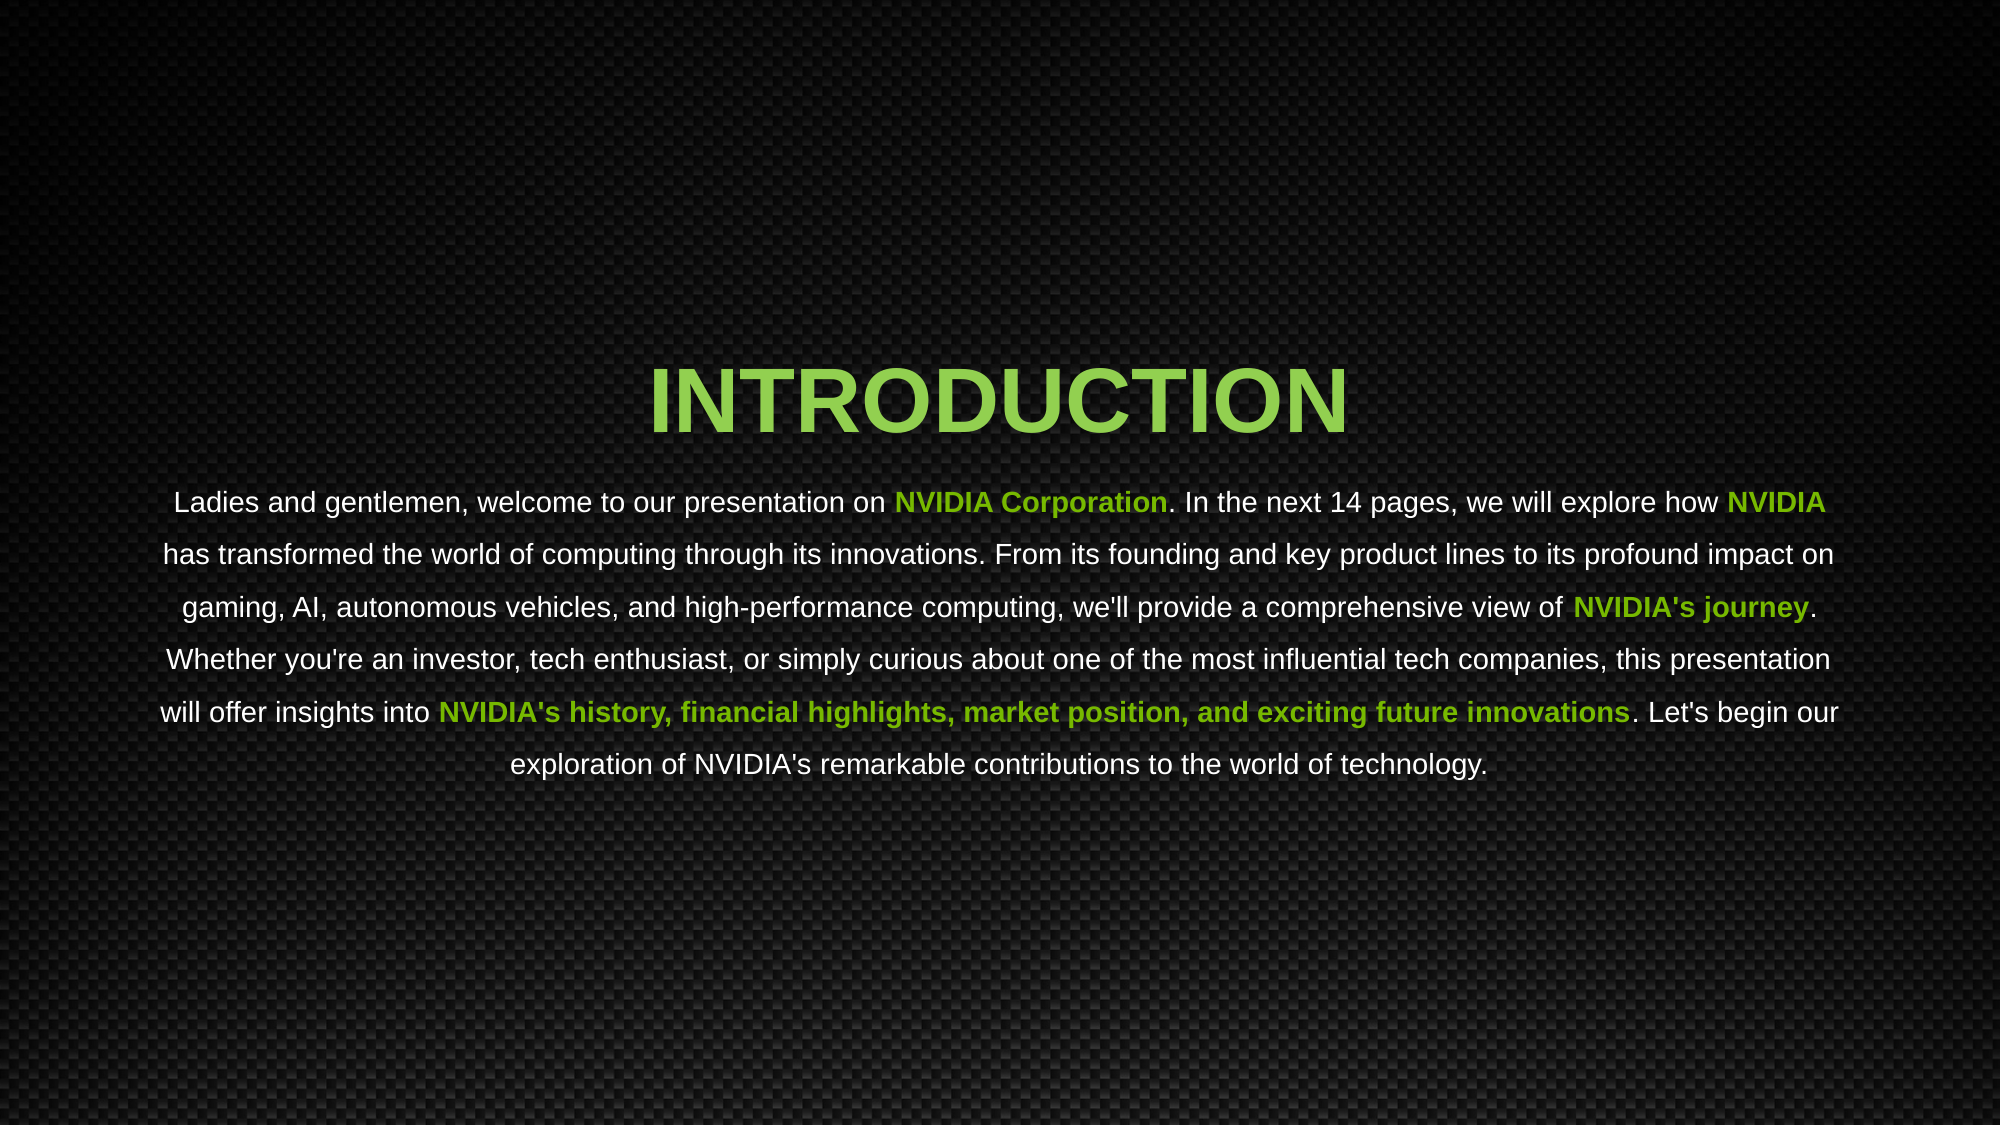

INTRODUCTION
Ladies and gentlemen, welcome to our presentation on NVIDIA Corporation. In the next 14 pages, we will explore how NVIDIA has transformed the world of computing through its innovations. From its founding and key product lines to its profound impact on gaming, AI, autonomous vehicles, and high-performance computing, we'll provide a comprehensive view of NVIDIA's journey. Whether you're an investor, tech enthusiast, or simply curious about one of the most influential tech companies, this presentation will offer insights into NVIDIA's history, financial highlights, market position, and exciting future innovations. Let's begin our exploration of NVIDIA's remarkable contributions to the world of technology.